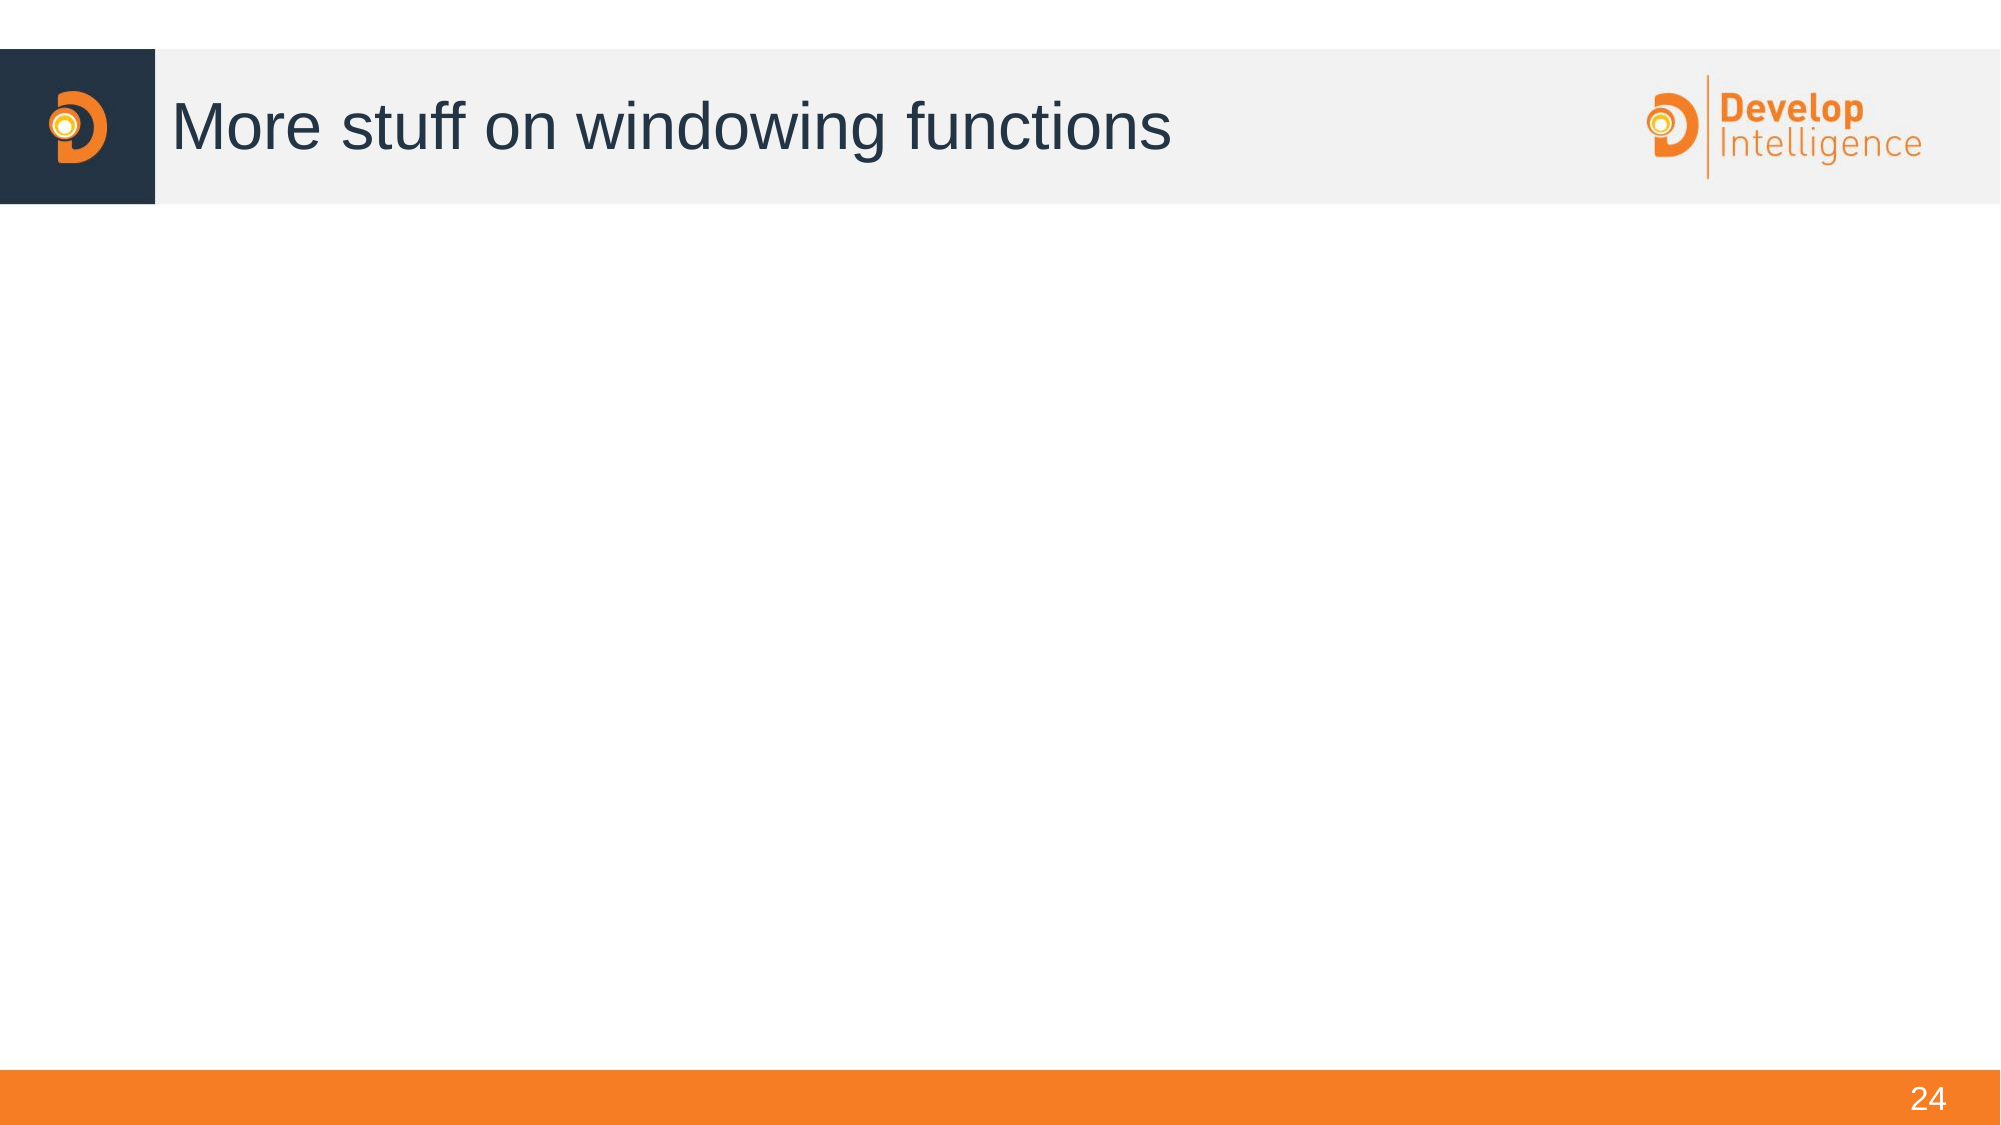

# More stuff on windowing functions
24